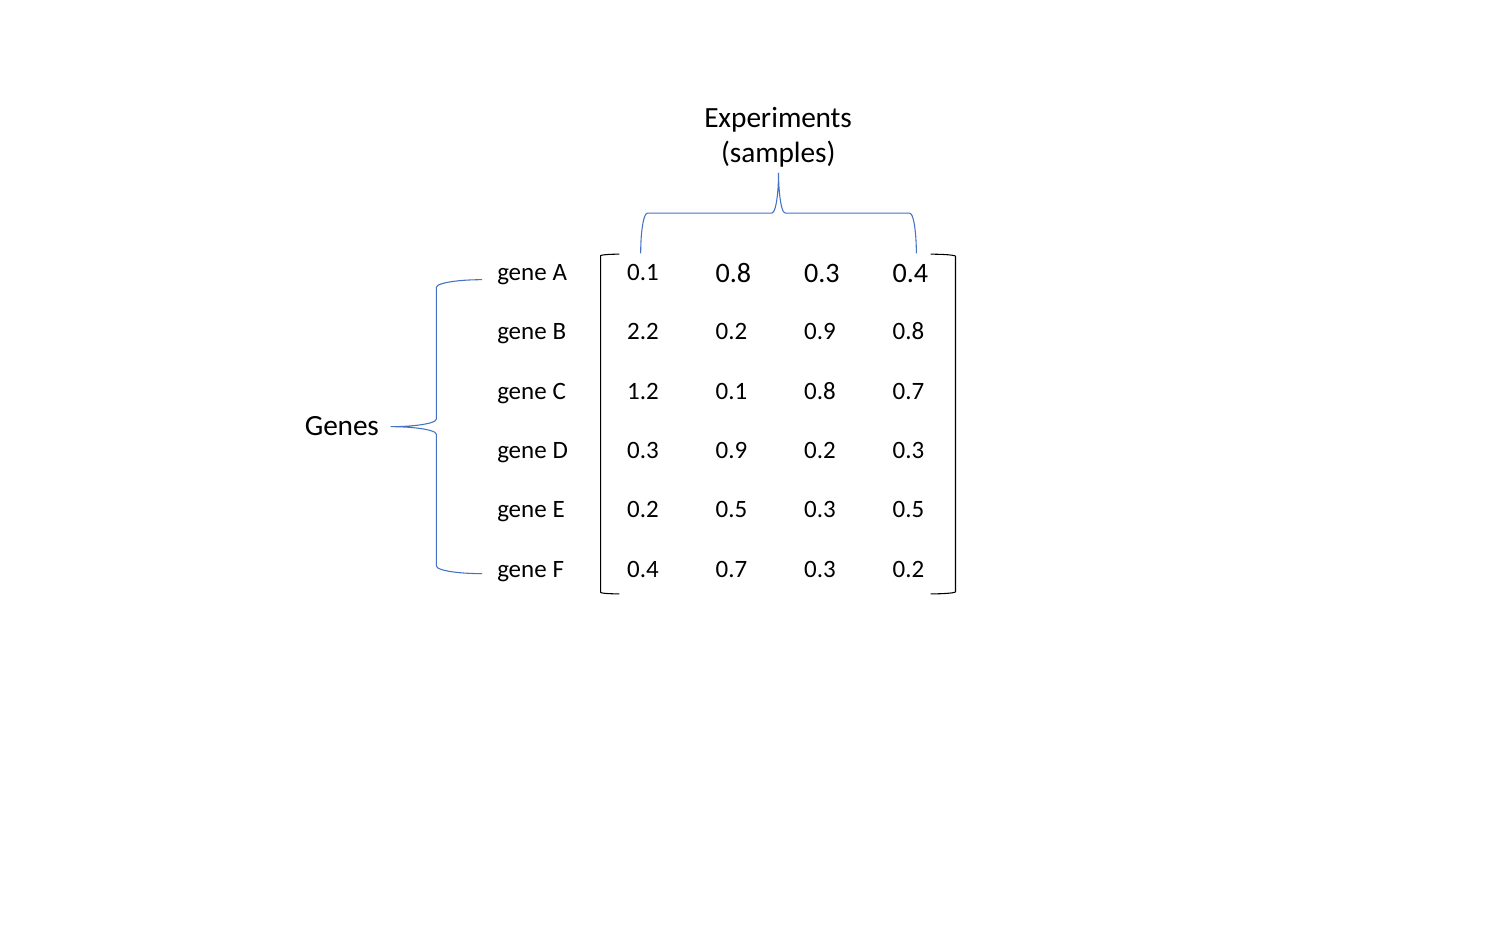

Experiments
(samples)
| gene A | 0.1 | 0.8 | 0.3 | 0.4 |
| --- | --- | --- | --- | --- |
| gene B | 2.2 | 0.2 | 0.9 | 0.8 |
| gene C | 1.2 | 0.1 | 0.8 | 0.7 |
| gene D | 0.3 | 0.9 | 0.2 | 0.3 |
| gene E | 0.2 | 0.5 | 0.3 | 0.5 |
| gene F | 0.4 | 0.7 | 0.3 | 0.2 |

Genes